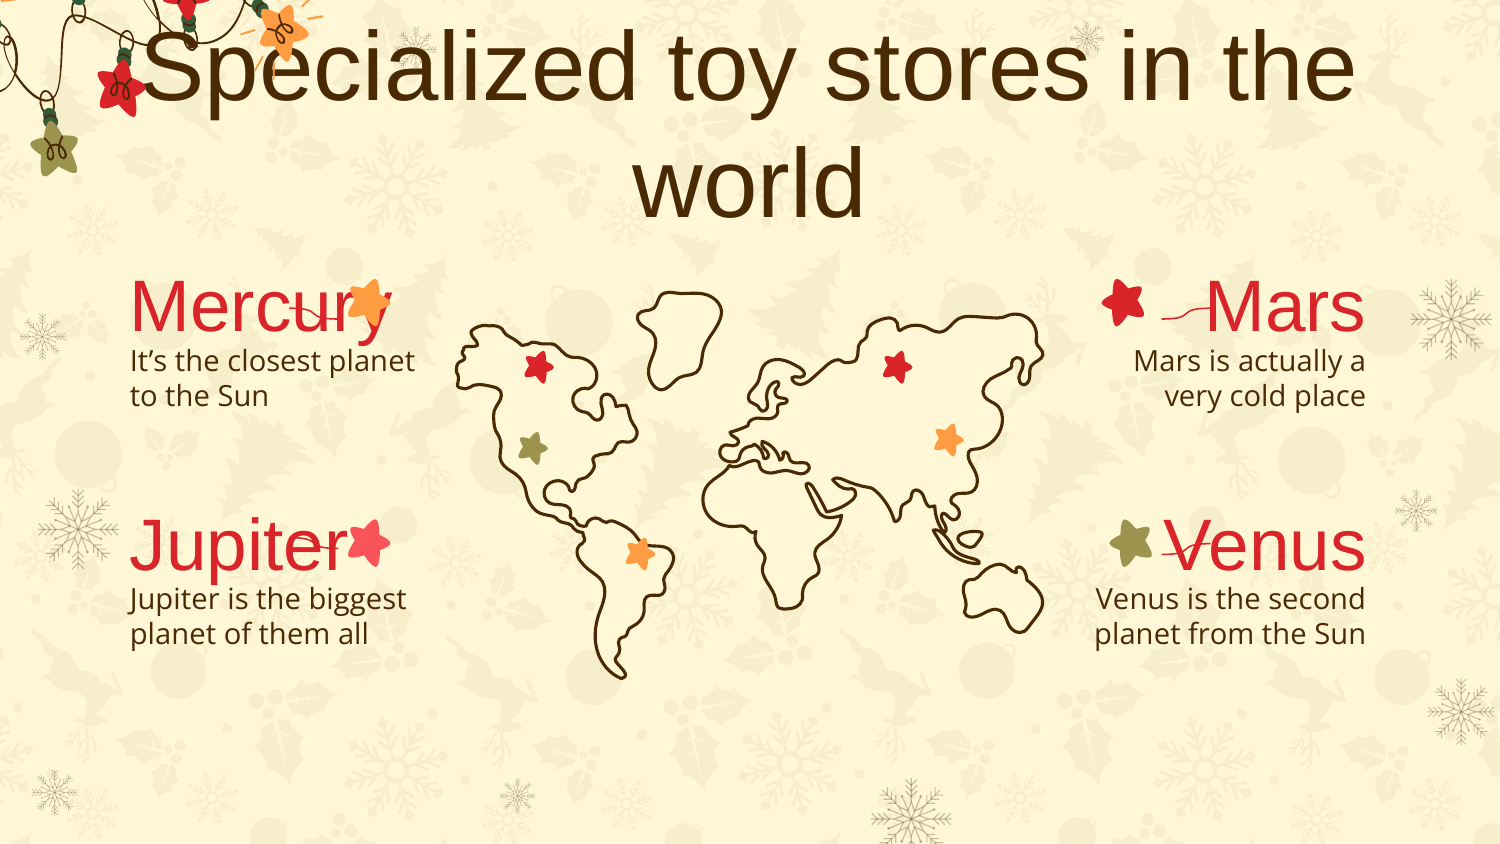

# Specialized toy stores in the world
Mercury
Mars

It’s the closest planet to the Sun
Mars is actually a very cold place

Jupiter
Venus

Jupiter is the biggest planet of them all
Venus is the second planet from the Sun